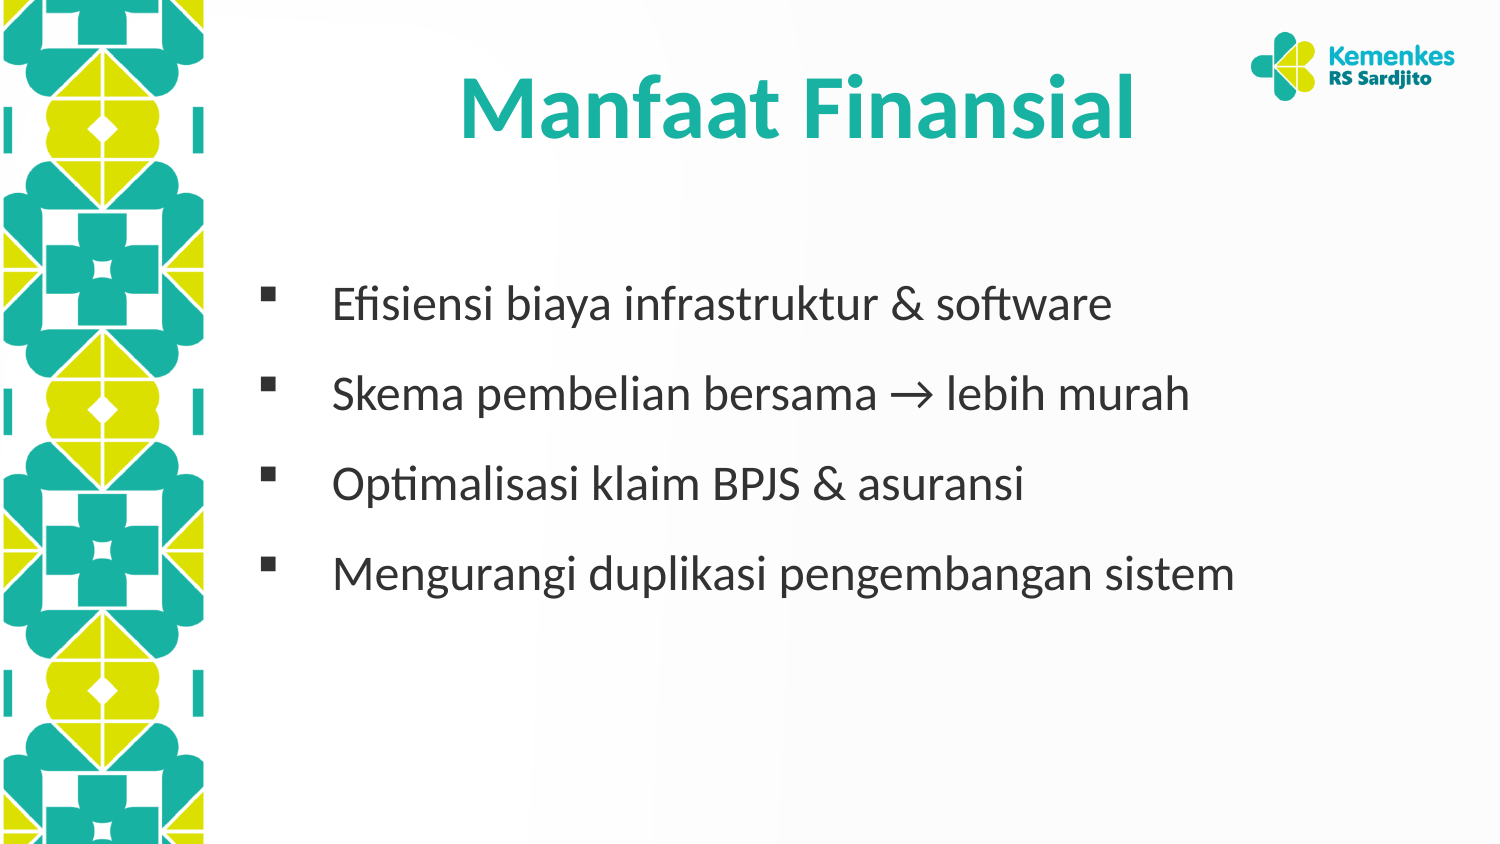

# Manfaat Finansial
Efisiensi biaya infrastruktur & software
Skema pembelian bersama → lebih murah
Optimalisasi klaim BPJS & asuransi
Mengurangi duplikasi pengembangan sistem